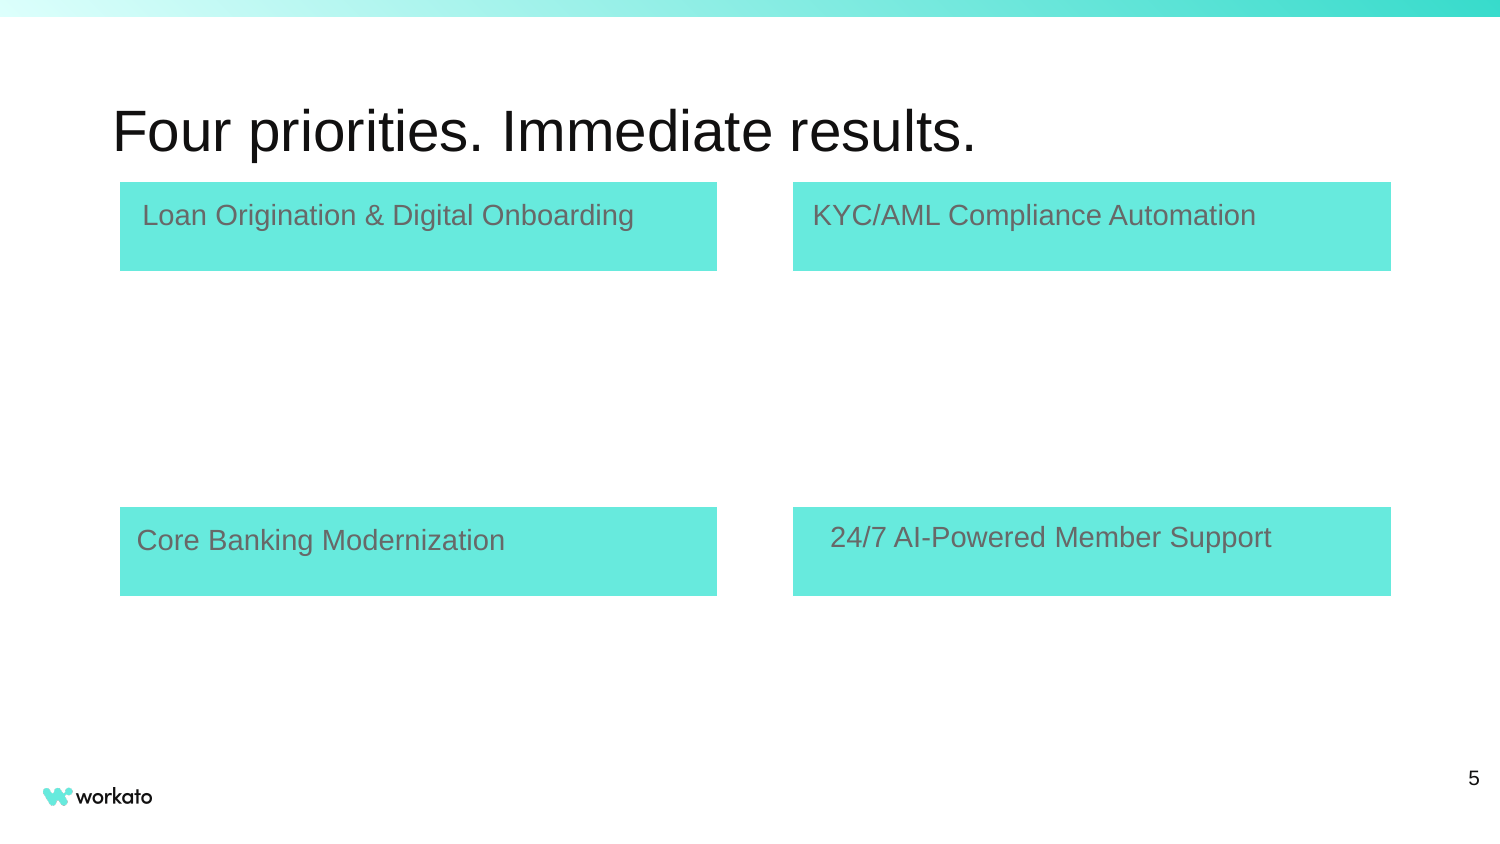

# Four priorities. Immediate results.

Loan Origination & Digital Onboarding
KYC/AML Compliance Automation

24/7 AI-Powered Member Support
Core Banking Modernization
5